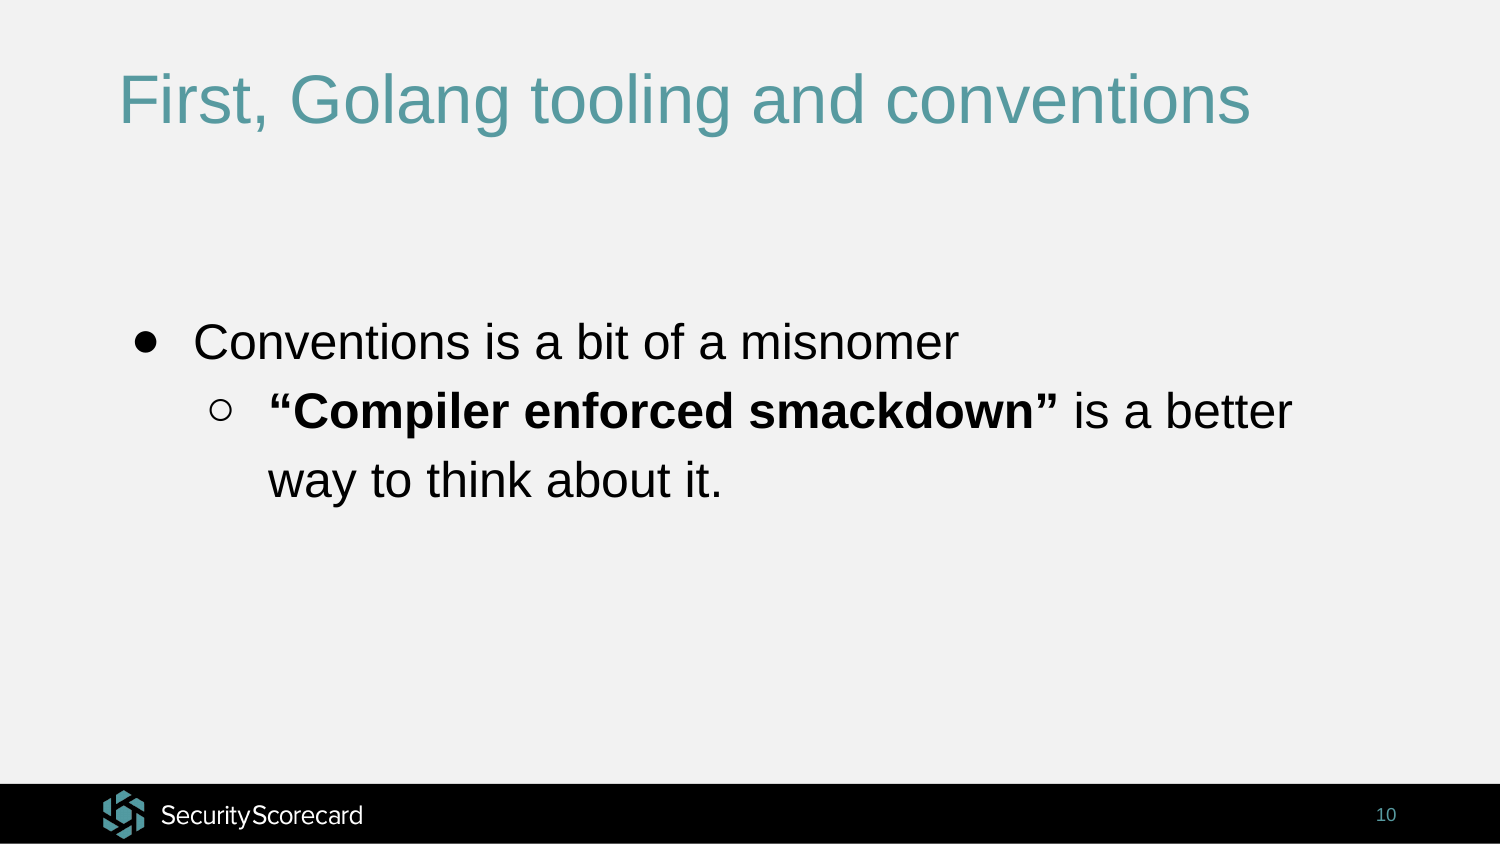

# First, Golang tooling and conventions

Conventions is a bit of a misnomer
“Compiler enforced smackdown” is a better way to think about it.